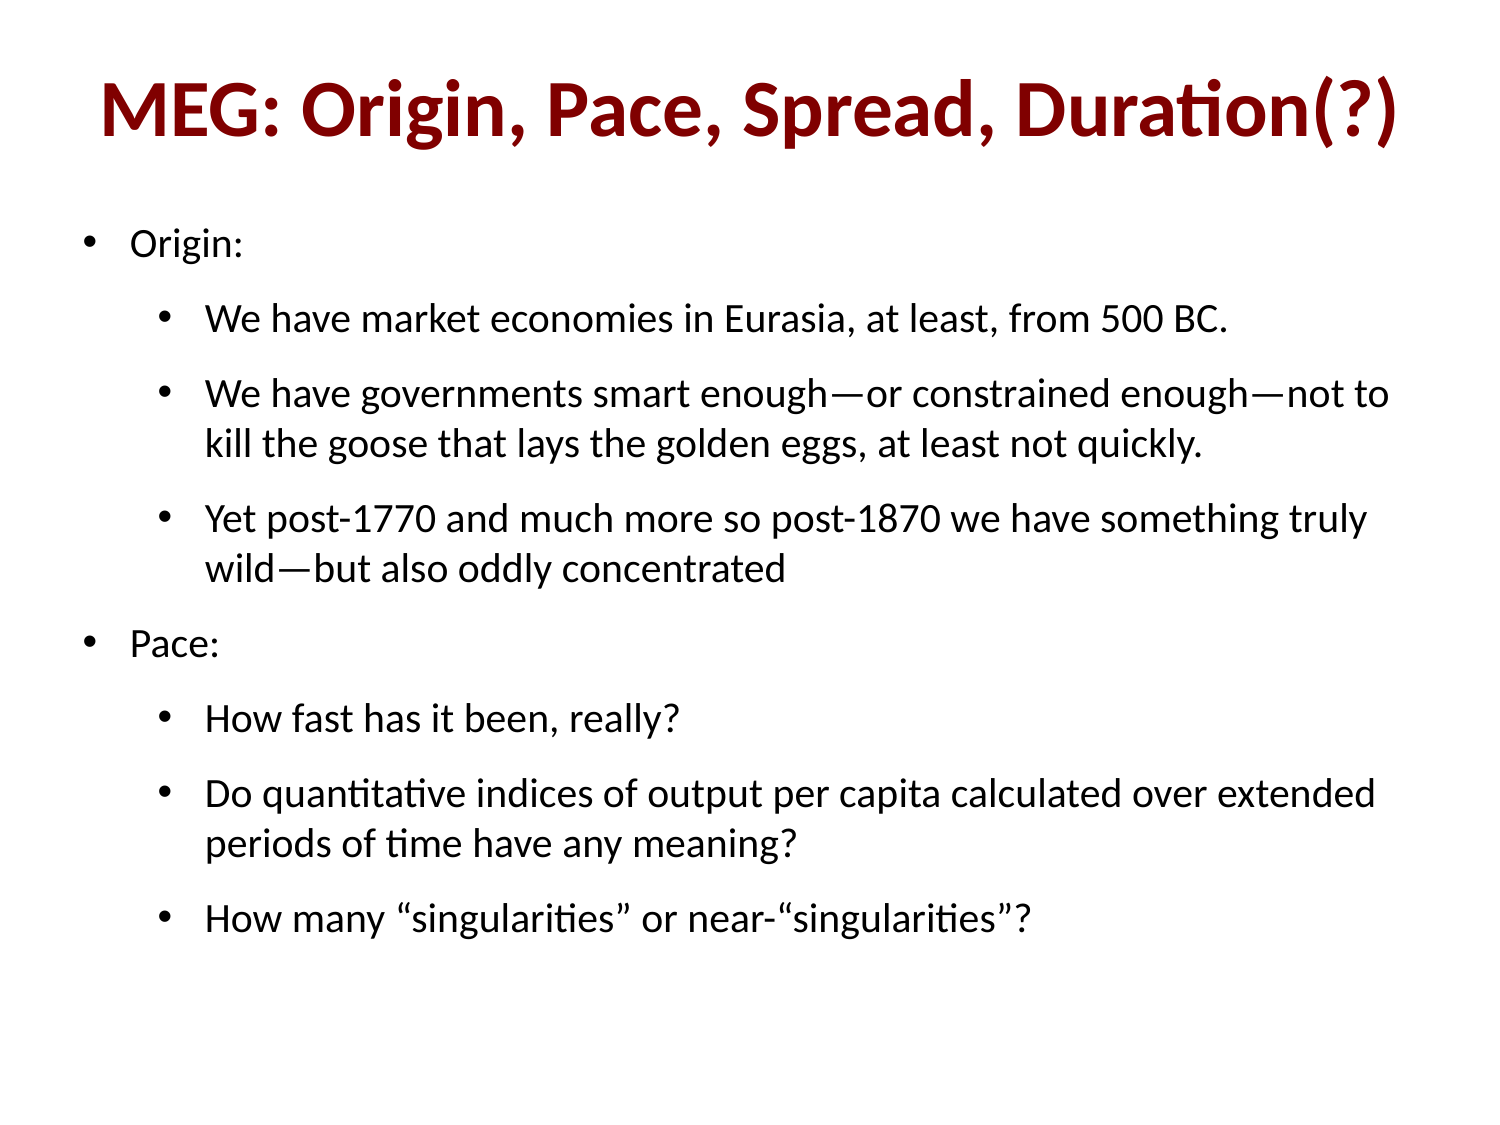

MEG: Origin, Pace, Spread, Duration(?)
Origin:
We have market economies in Eurasia, at least, from 500 BC.
We have governments smart enough—or constrained enough—not to kill the goose that lays the golden eggs, at least not quickly.
Yet post-1770 and much more so post-1870 we have something truly wild—but also oddly concentrated
Pace:
How fast has it been, really?
Do quantitative indices of output per capita calculated over extended periods of time have any meaning?
How many “singularities” or near-“singularities”?